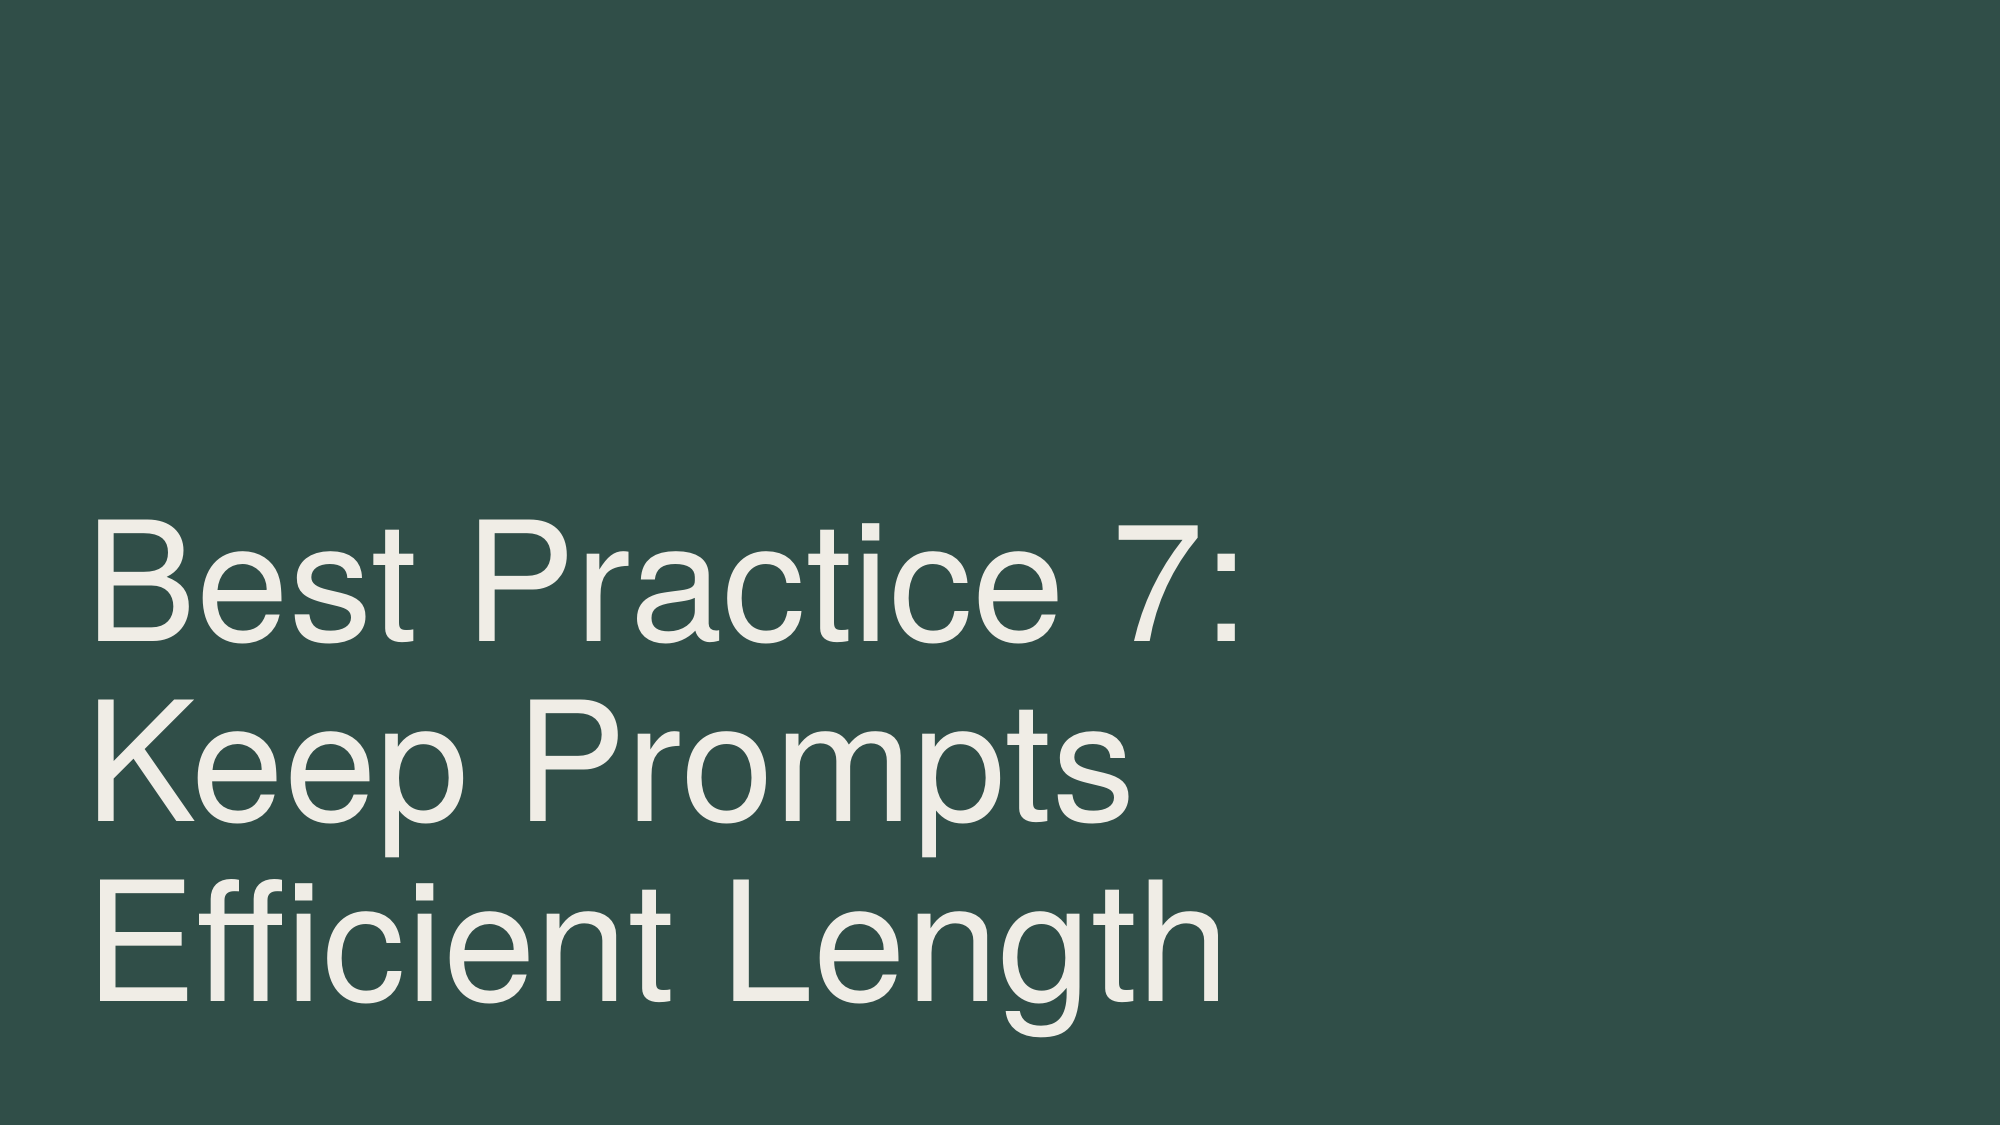

# Best Practice 7: Keep Prompts Efficient Length